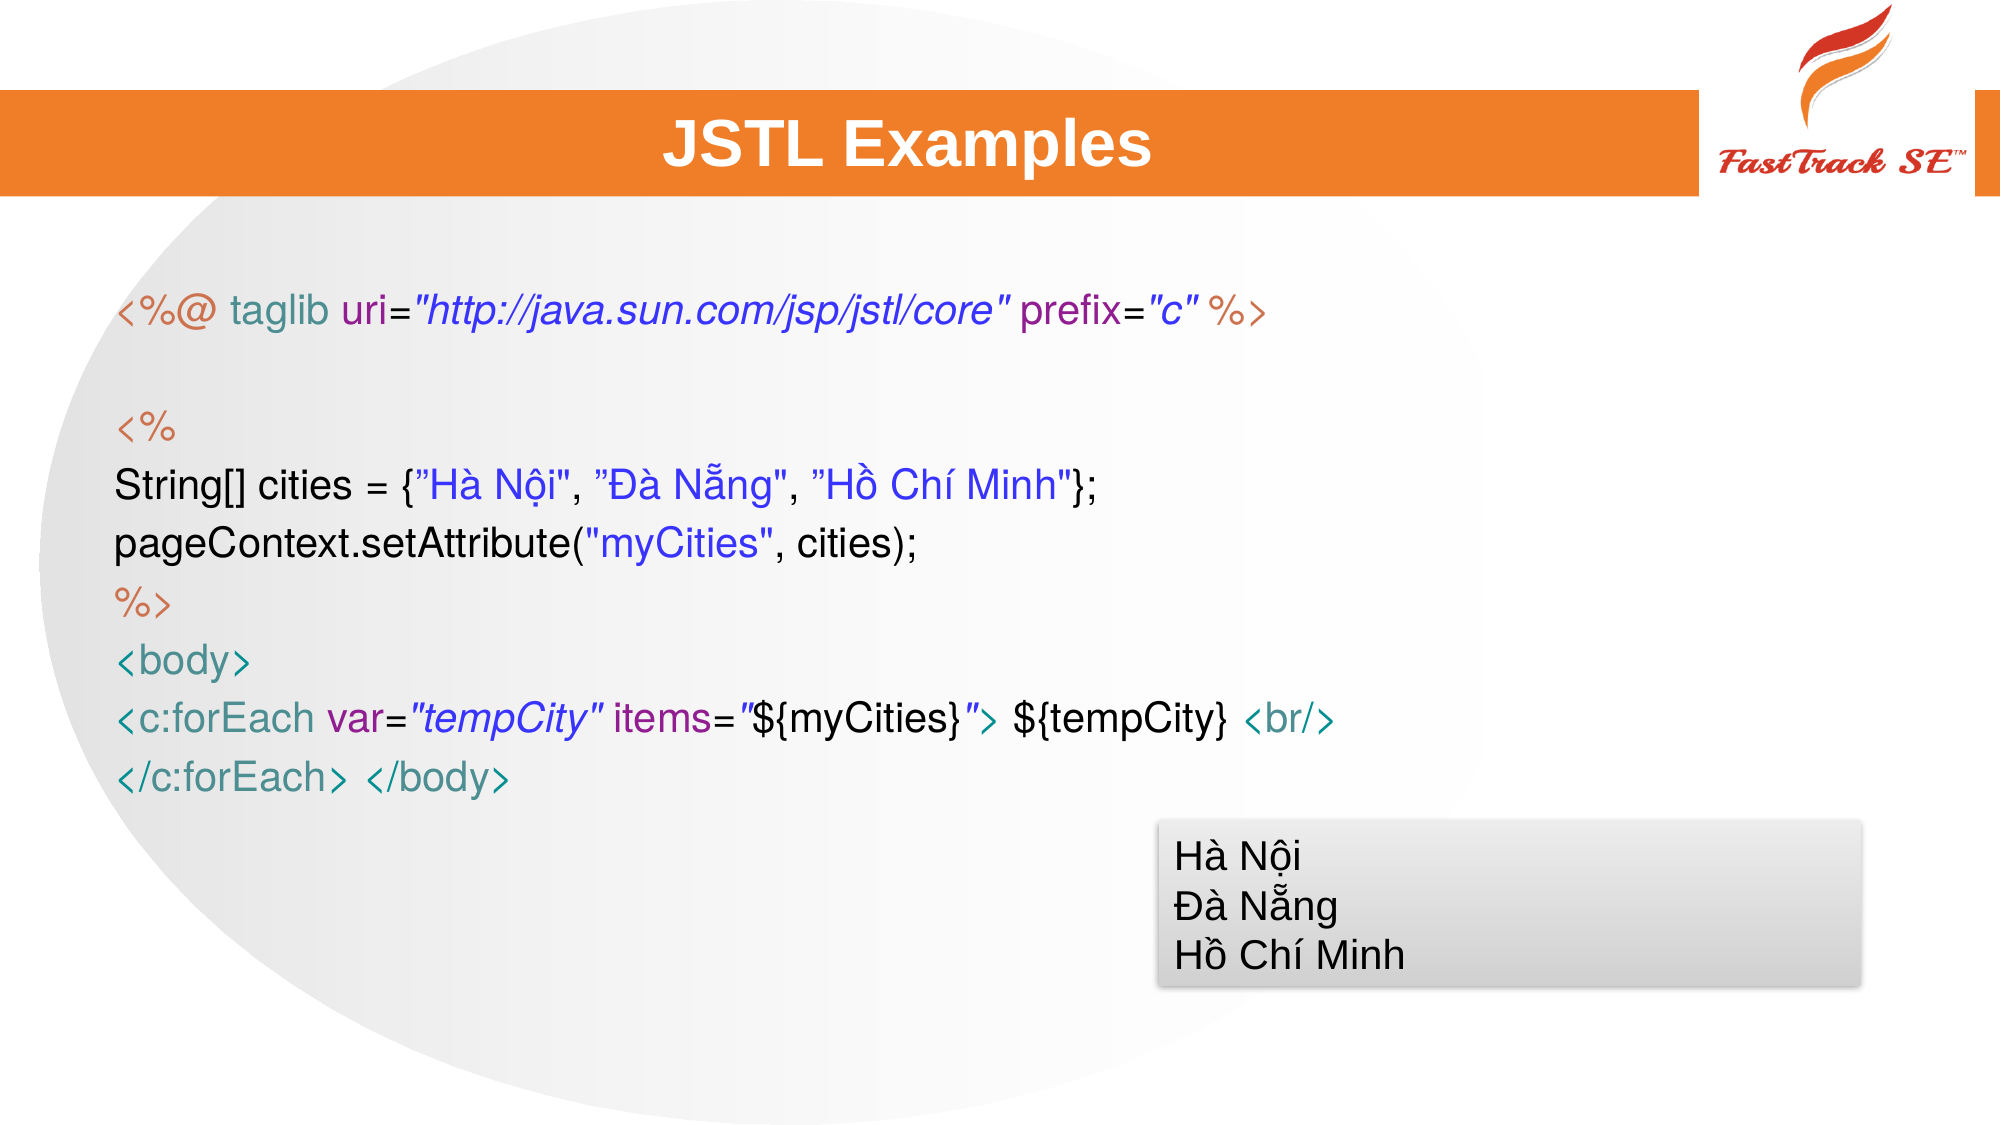

# JSTL Examples
<%@ taglib uri="http://java.sun.com/jsp/jstl/core" prefix="c" %>

<%
String[] cities = {”Hà Nội", ”Đà Nẵng", ”Hồ Chí Minh"};
pageContext.setAttribute("myCities", cities);
%>
<body>
<c:forEach var="tempCity" items="${myCities}"> ${tempCity} <br/>
</c:forEach> </body>

Hà Nội
Đà Nẵng
Hồ Chí Minh